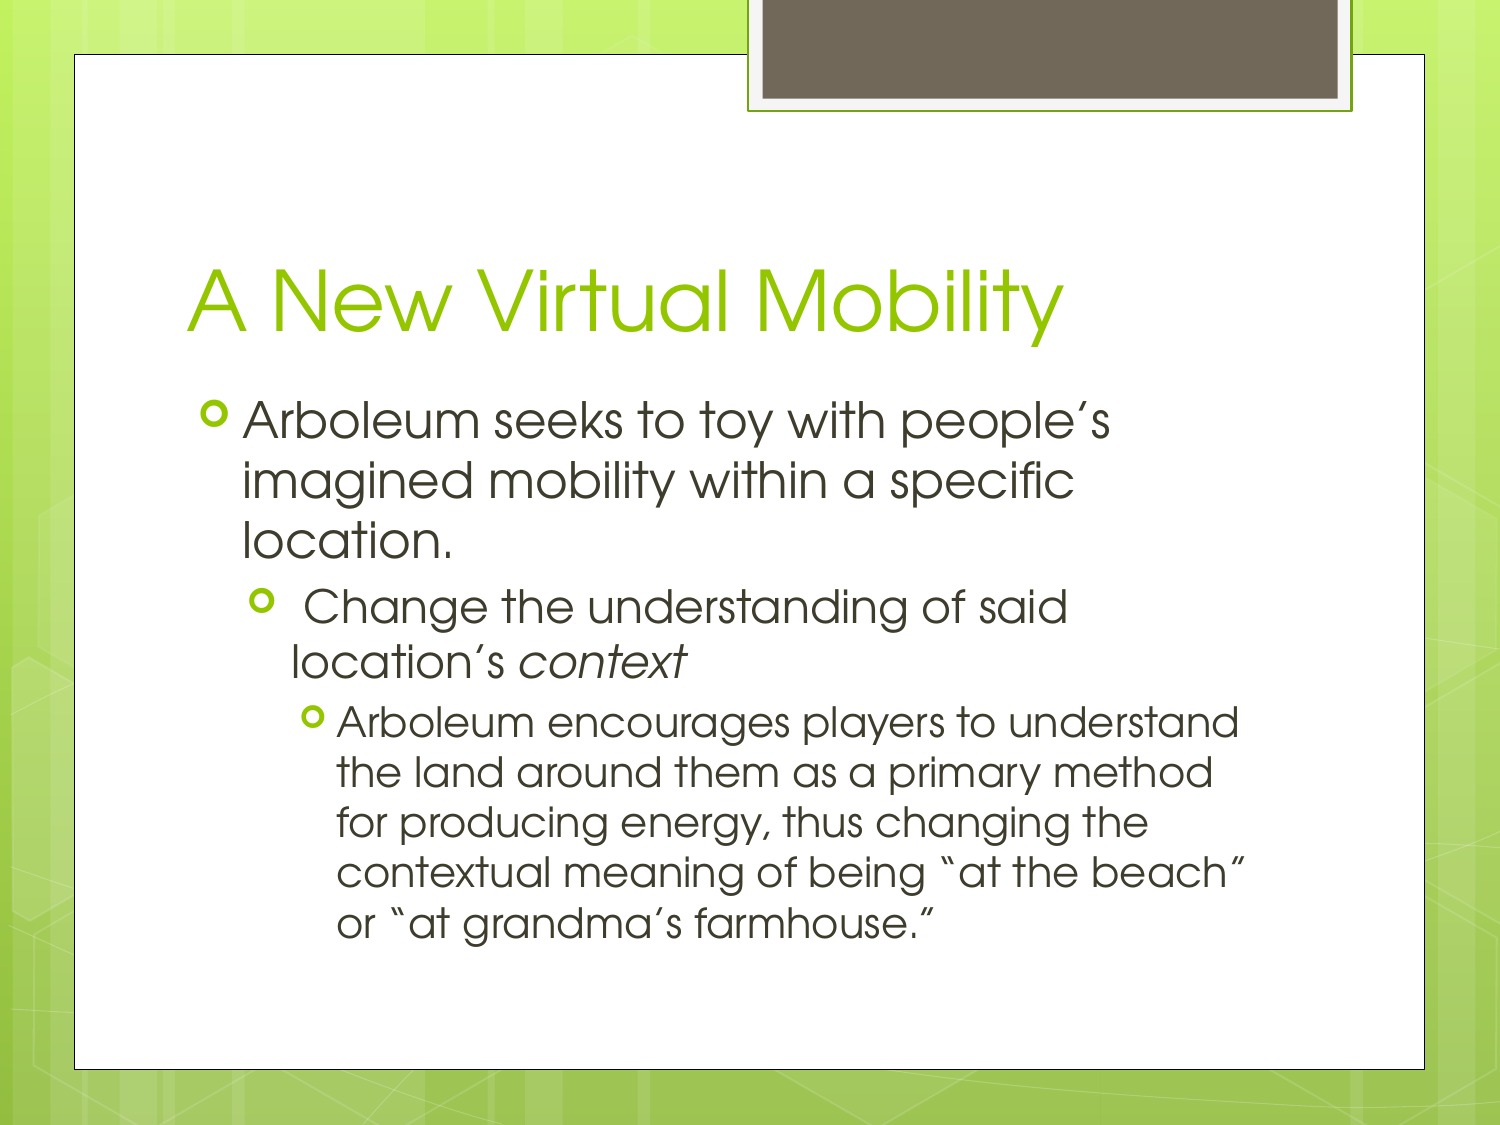

# A New Virtual Mobility
Arboleum seeks to toy with people’s imagined mobility within a specific location.
 Change the understanding of said location’s context
Arboleum encourages players to understand the land around them as a primary method for producing energy, thus changing the contextual meaning of being “at the beach” or “at grandma’s farmhouse.”